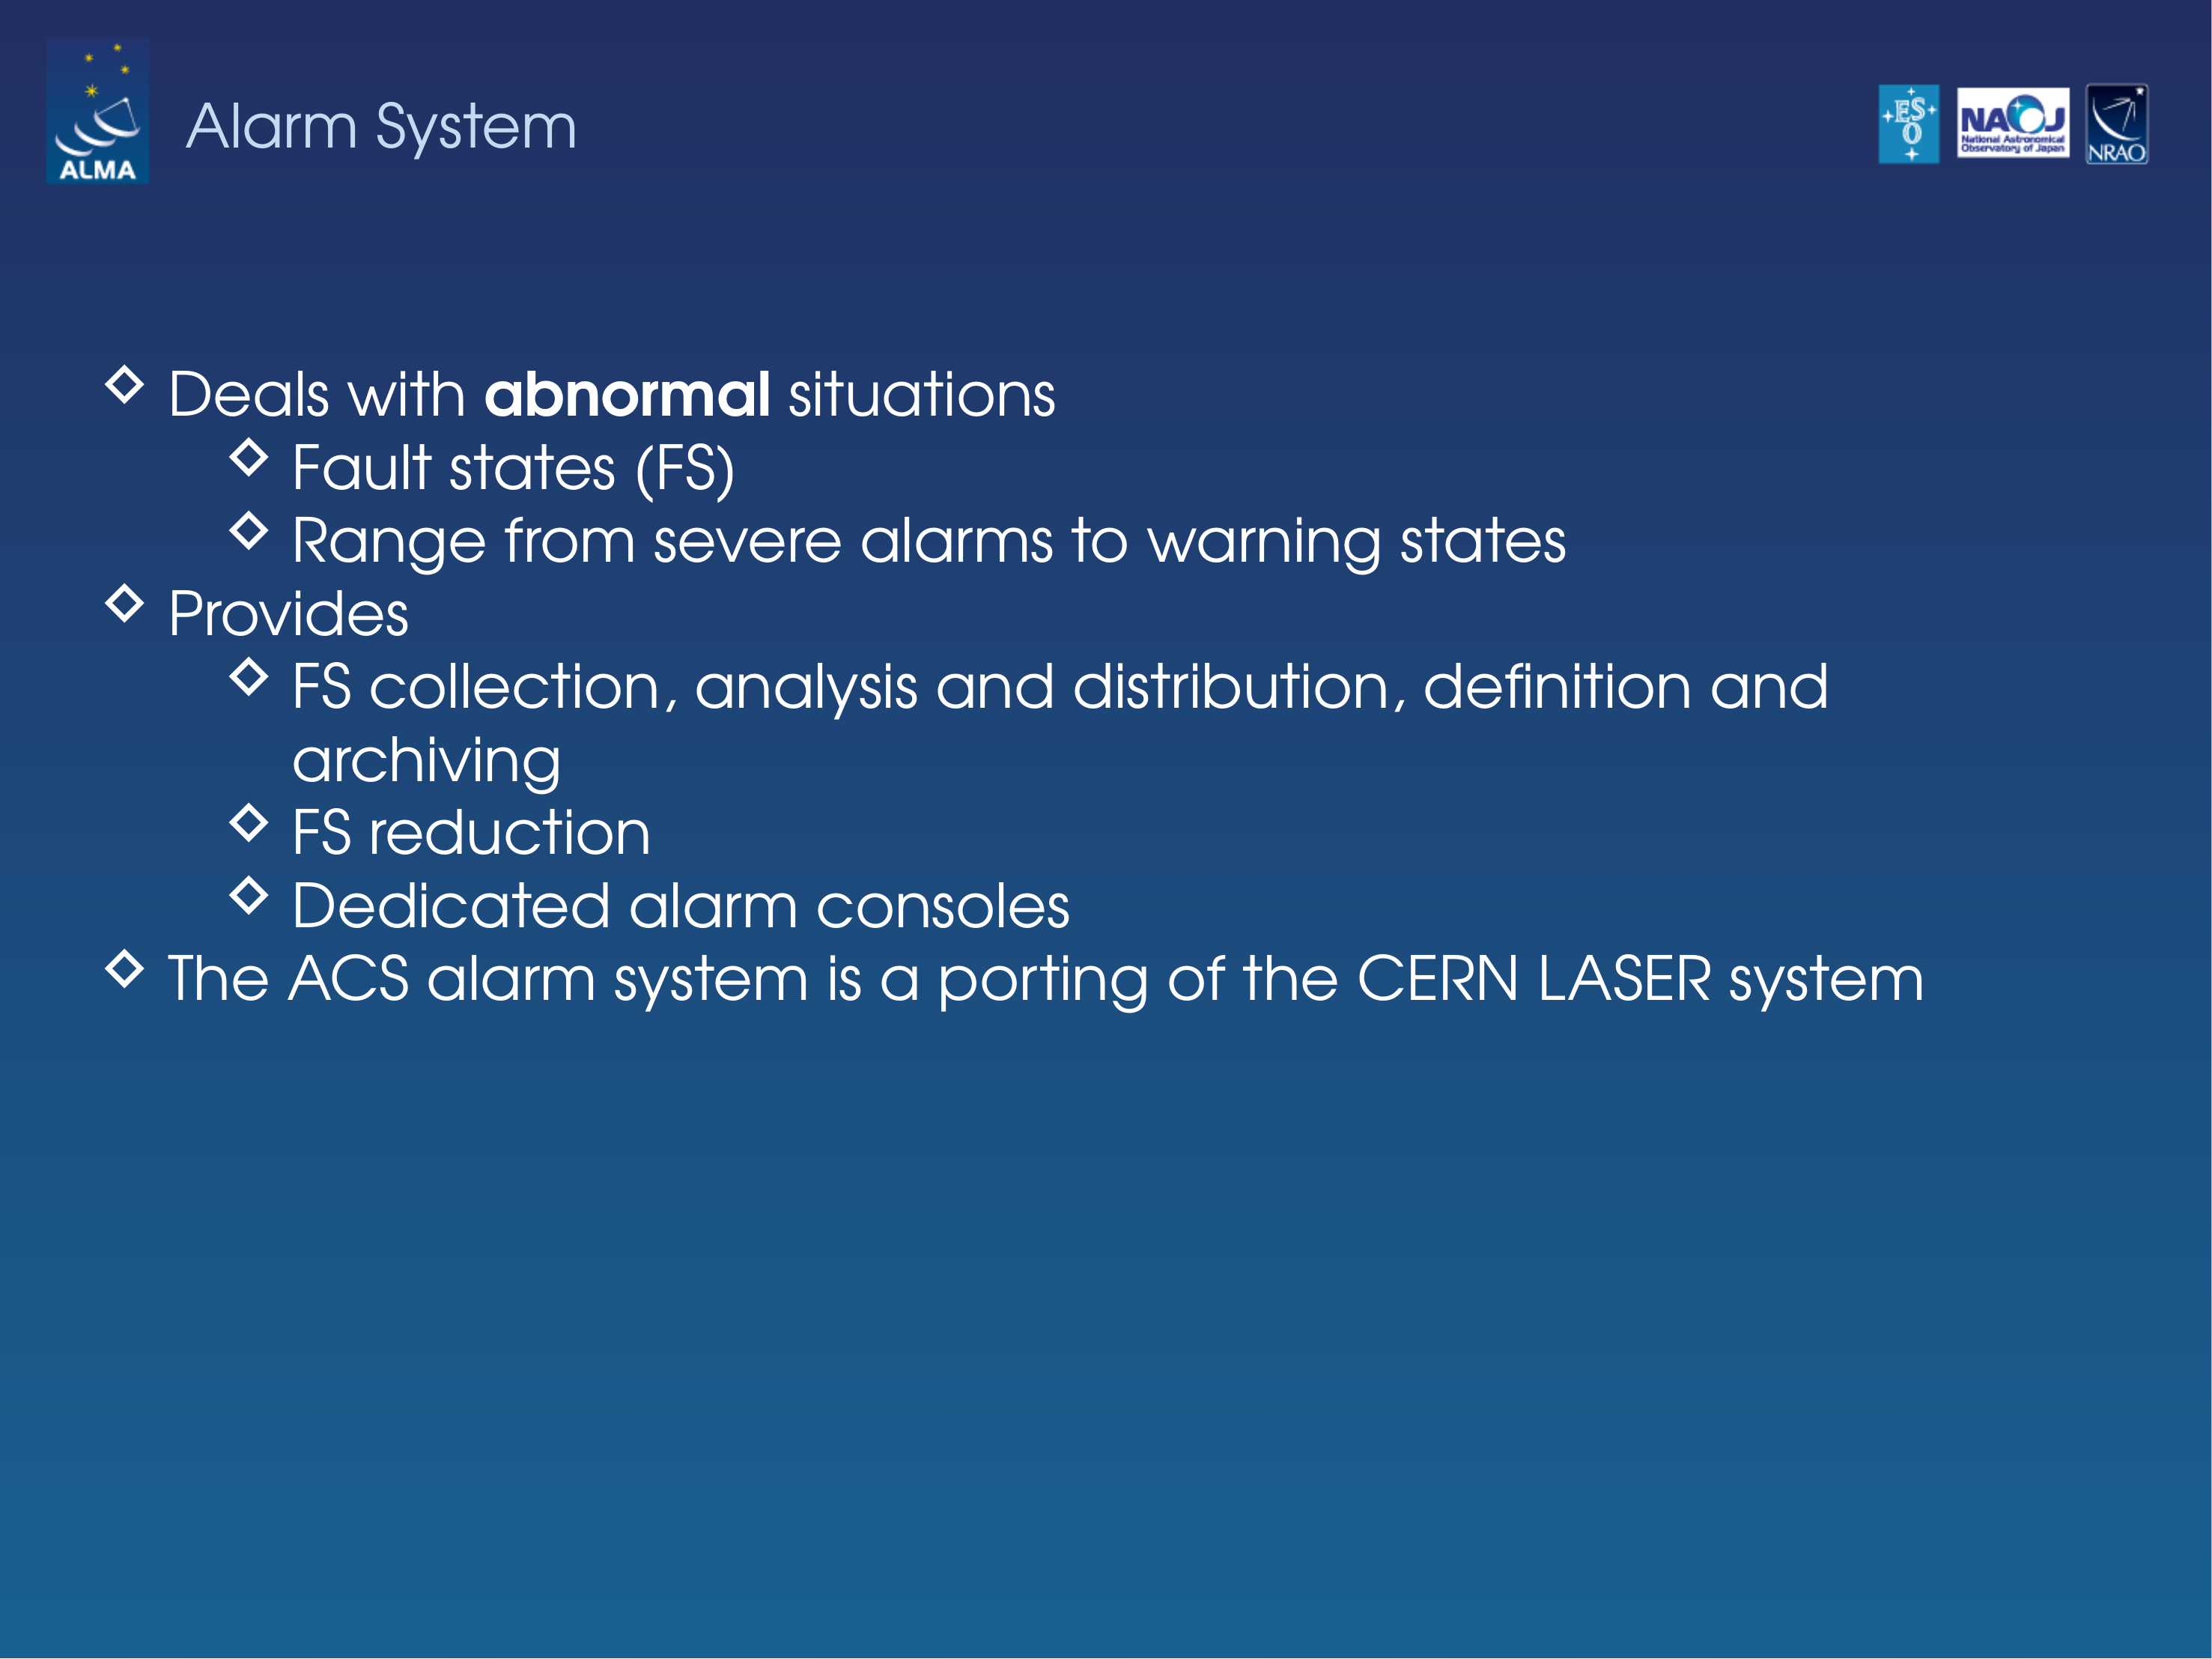

# Alarm System
Deals with abnormal situations
Fault states (FS)
Range from severe alarms to warning states
Provides
FS collection, analysis and distribution, definition and archiving
FS reduction
Dedicated alarm consoles
The ACS alarm system is a porting of the CERN LASER system